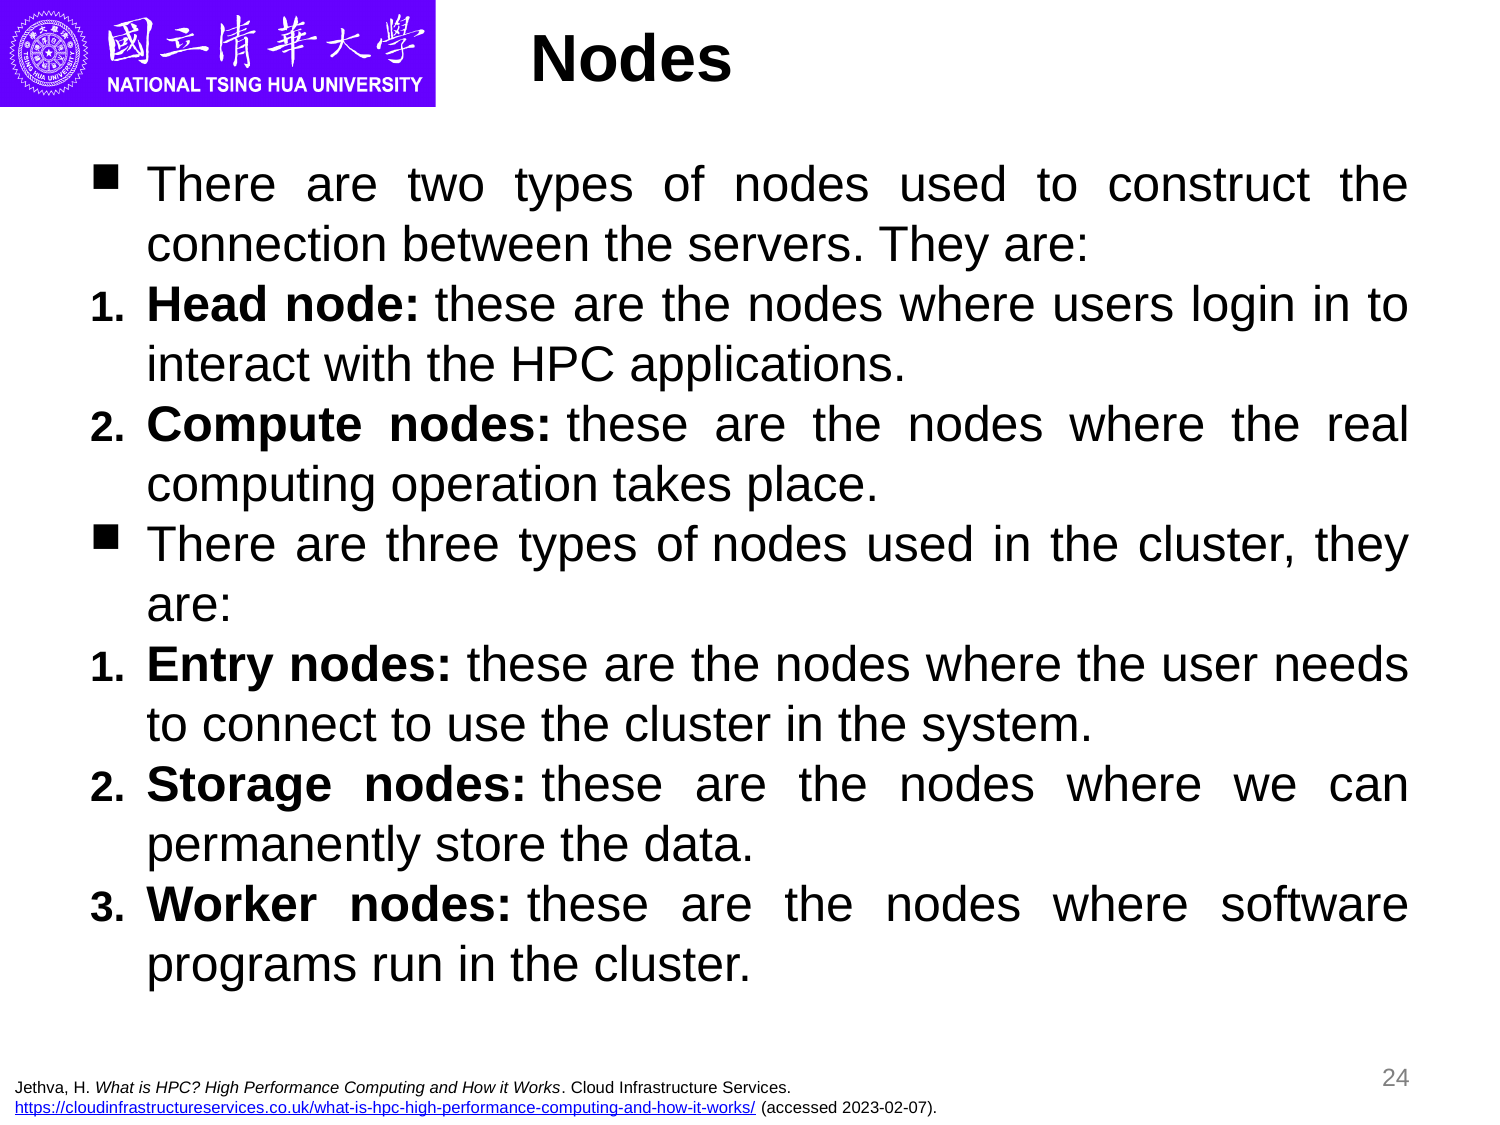

# Nodes
There are two types of nodes used to construct the connection between the servers. They are:
Head node: these are the nodes where users login in to interact with the HPC applications.
Compute nodes: these are the nodes where the real computing operation takes place.
There are three types of nodes used in the cluster, they are:
Entry nodes: these are the nodes where the user needs to connect to use the cluster in the system.
Storage nodes: these are the nodes where we can permanently store the data.
Worker nodes: these are the nodes where software programs run in the cluster.
24
Jethva, H. What is HPC? High Performance Computing and How it Works. Cloud Infrastructure Services. https://cloudinfrastructureservices.co.uk/what-is-hpc-high-performance-computing-and-how-it-works/ (accessed 2023-02-07).